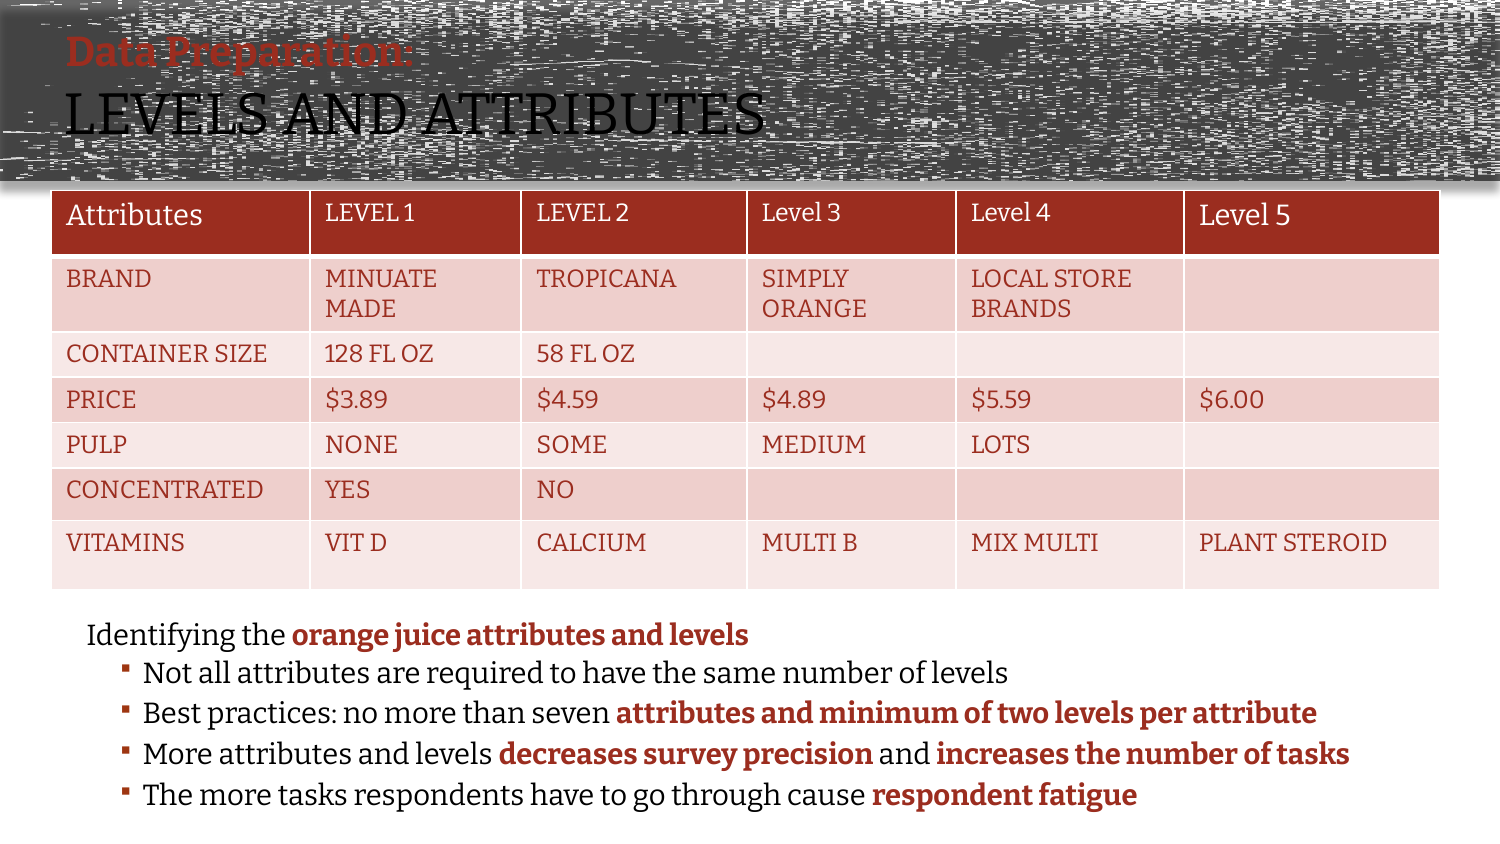

Data Preparation:
# levels and Attributes
| Attributes | LEVEL 1 | LEVEL 2 | Level 3 | Level 4 | Level 5 |
| --- | --- | --- | --- | --- | --- |
| BRAND | MINUATE MADE | TROPICANA | SIMPLY ORANGE | LOCAL STORE BRANDS |  |
| CONTAINER SIZE | 128 FL OZ | 58 FL OZ |  |  |  |
| PRICE | $3.89 | $4.59 | $4.89 | $5.59 | $6.00 |
| PULP | NONE | SOME | MEDIUM | LOTS |  |
| CONCENTRATED | YES | NO |  |  |  |
| VITAMINS | VIT D | CALCIUM | MULTI B | MIX MULTI | PLANT STEROID |
Identifying the orange juice attributes and levels
Not all attributes are required to have the same number of levels
Best practices: no more than seven attributes and minimum of two levels per attribute
More attributes and levels decreases survey precision and increases the number of tasks
The more tasks respondents have to go through cause respondent fatigue